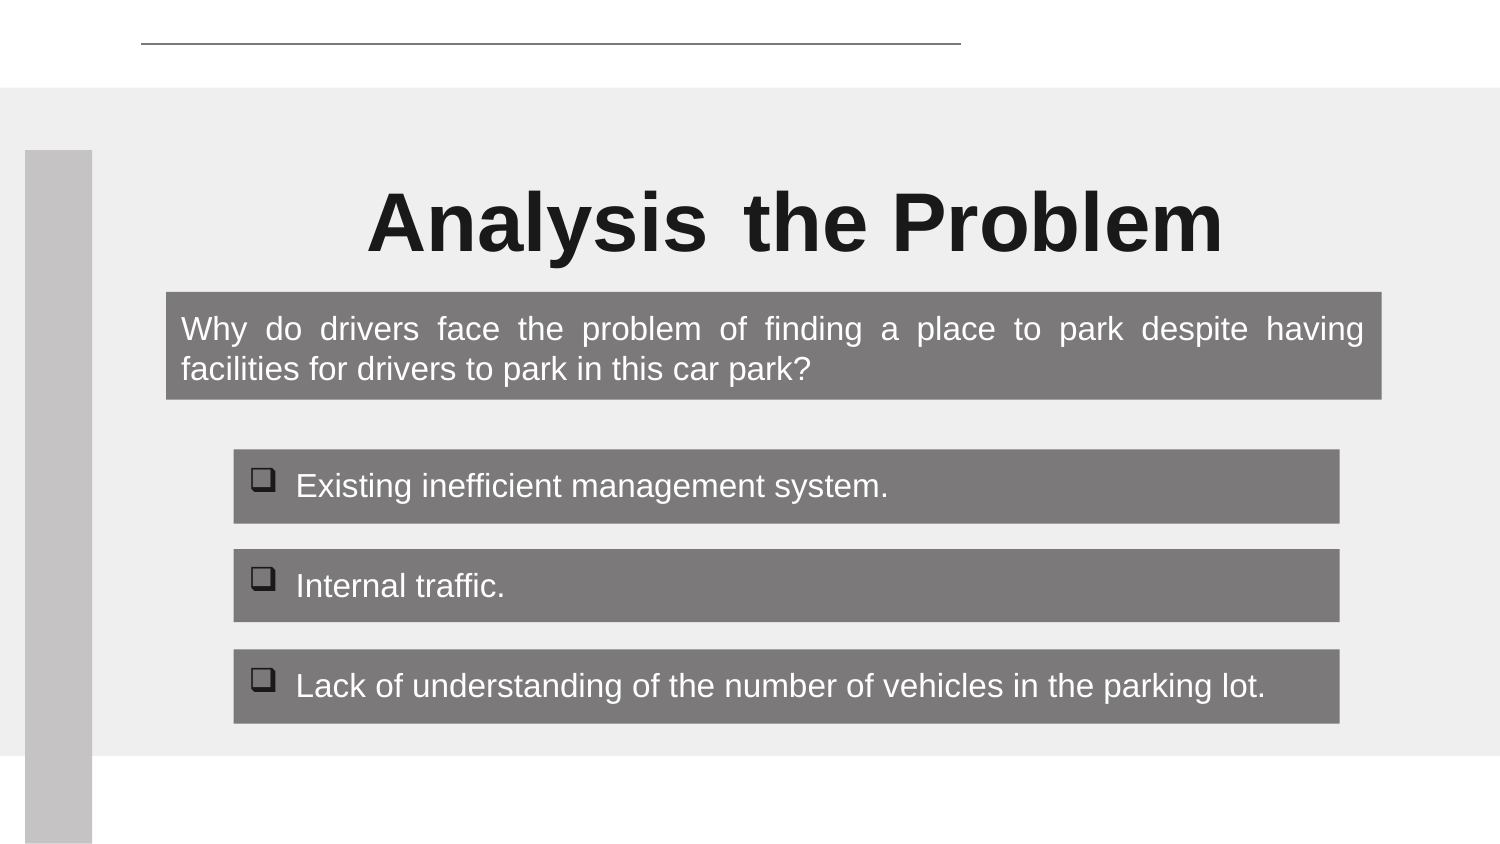

# Analysis the Problem
Why do drivers face the problem of finding a place to park despite having facilities for drivers to park in this car park?
Existing inefficient management system.
Internal traffic.
Lack of understanding of the number of vehicles in the parking lot.